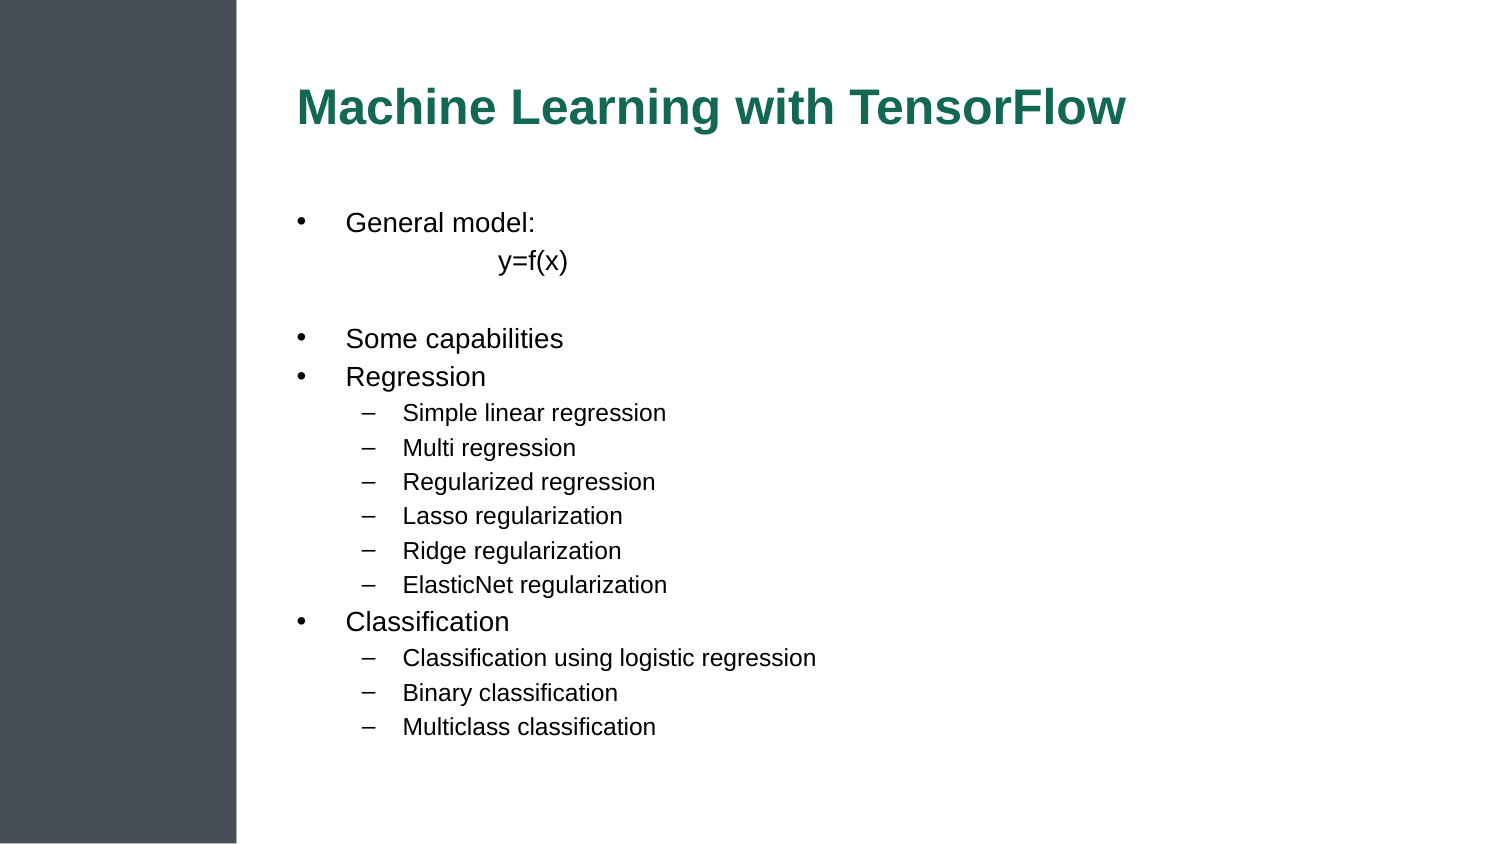

# Machine Learning with TensorFlow
General model:
                          y=f(x)

Some capabilities
Regression
Simple linear regression
Multi regression
Regularized regression
Lasso regularization
Ridge regularization
ElasticNet regularization
Classification
Classification using logistic regression
Binary classification
Multiclass classification